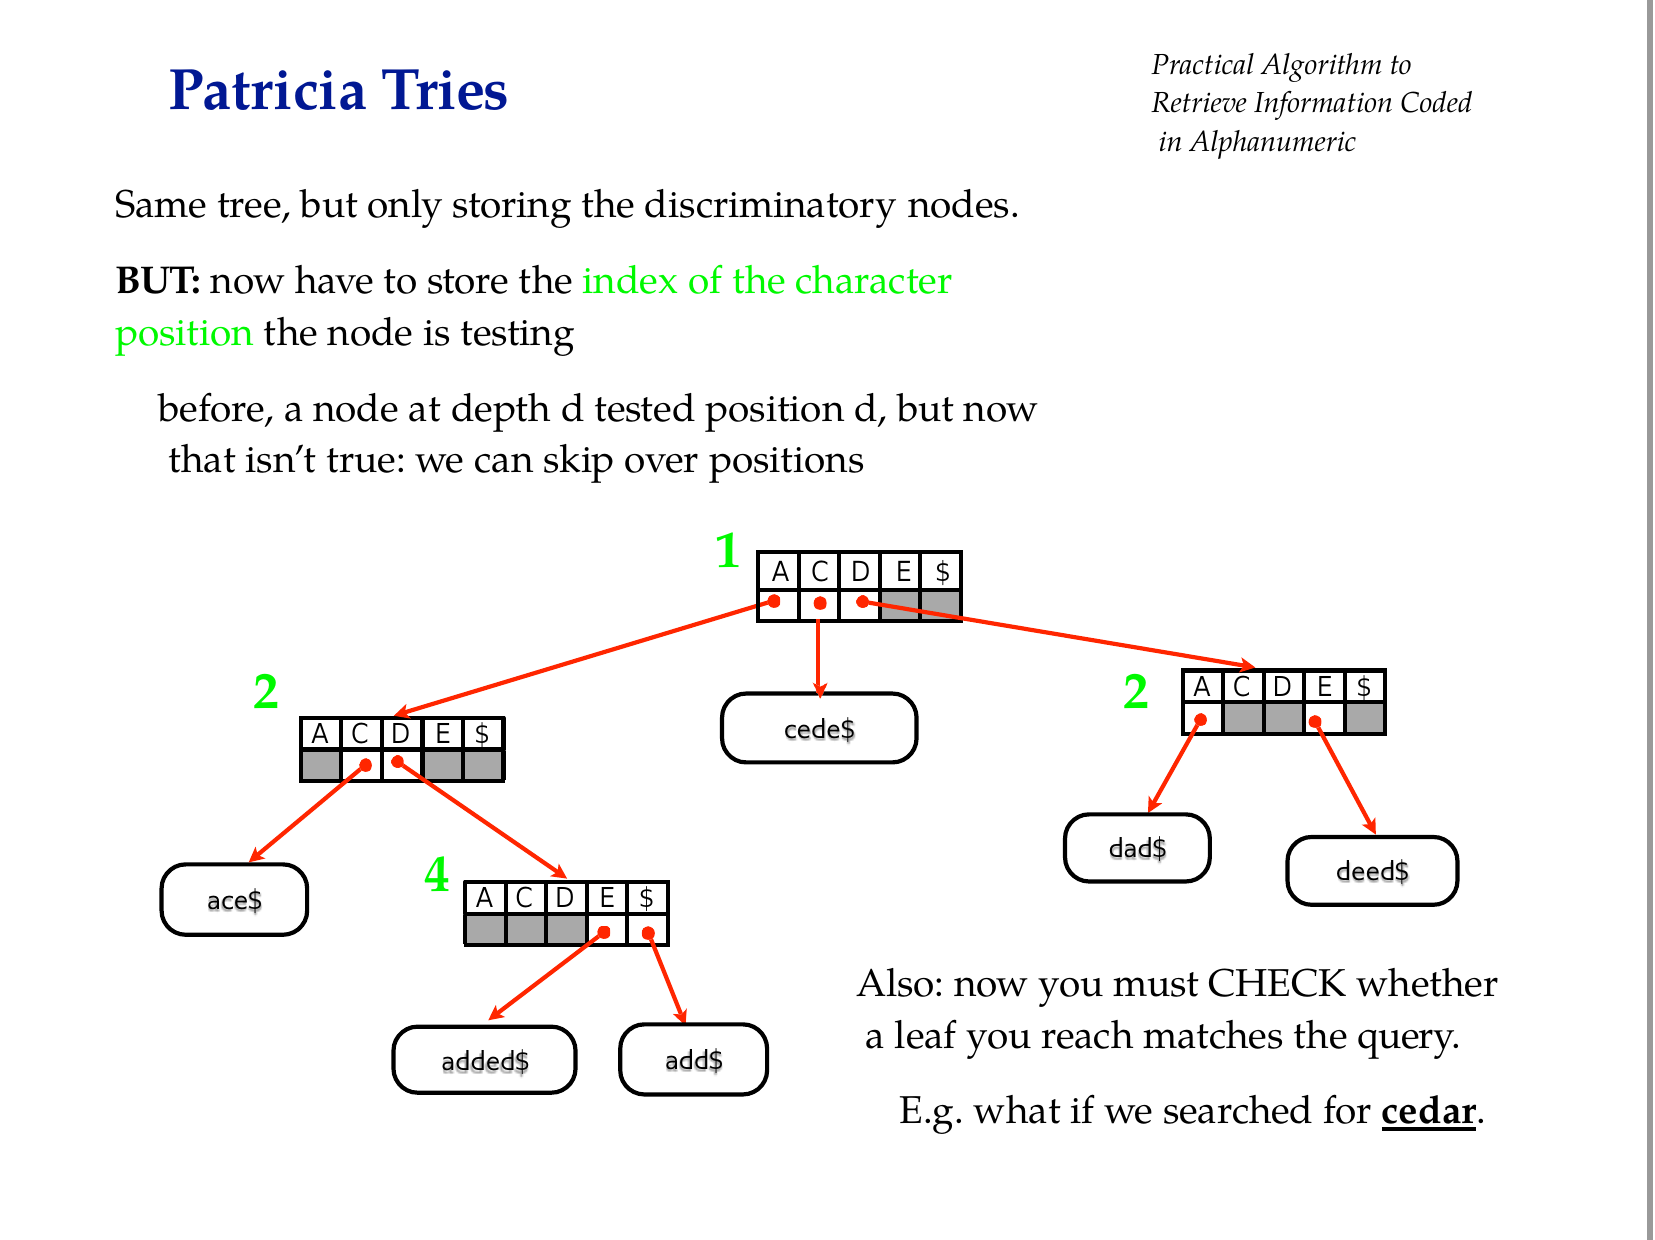

Practical Algorithm to  Retrieve Information Coded  in Alphanumeric
# Patricia Tries
Same tree, but only storing the discriminatory nodes.
BUT: now have to store the index of the character  position the node is testing
before, a node at depth d tested position d, but now  that isn’t true: we can skip over positions
1
| A | C |  | D | E | $ |
| --- | --- | --- | --- | --- | --- |
|  |  |  |  |  |  |
|  |  |  |  |  |  |

2
2

A
C
D
E
$

cede$

A
C
D
E
$

dad$

4

deed$

ace$

A
C
D
E
$

Also: now you must CHECK whether  a leaf you reach matches the query.
E.g. what if we searched for cedar.

add$
added$